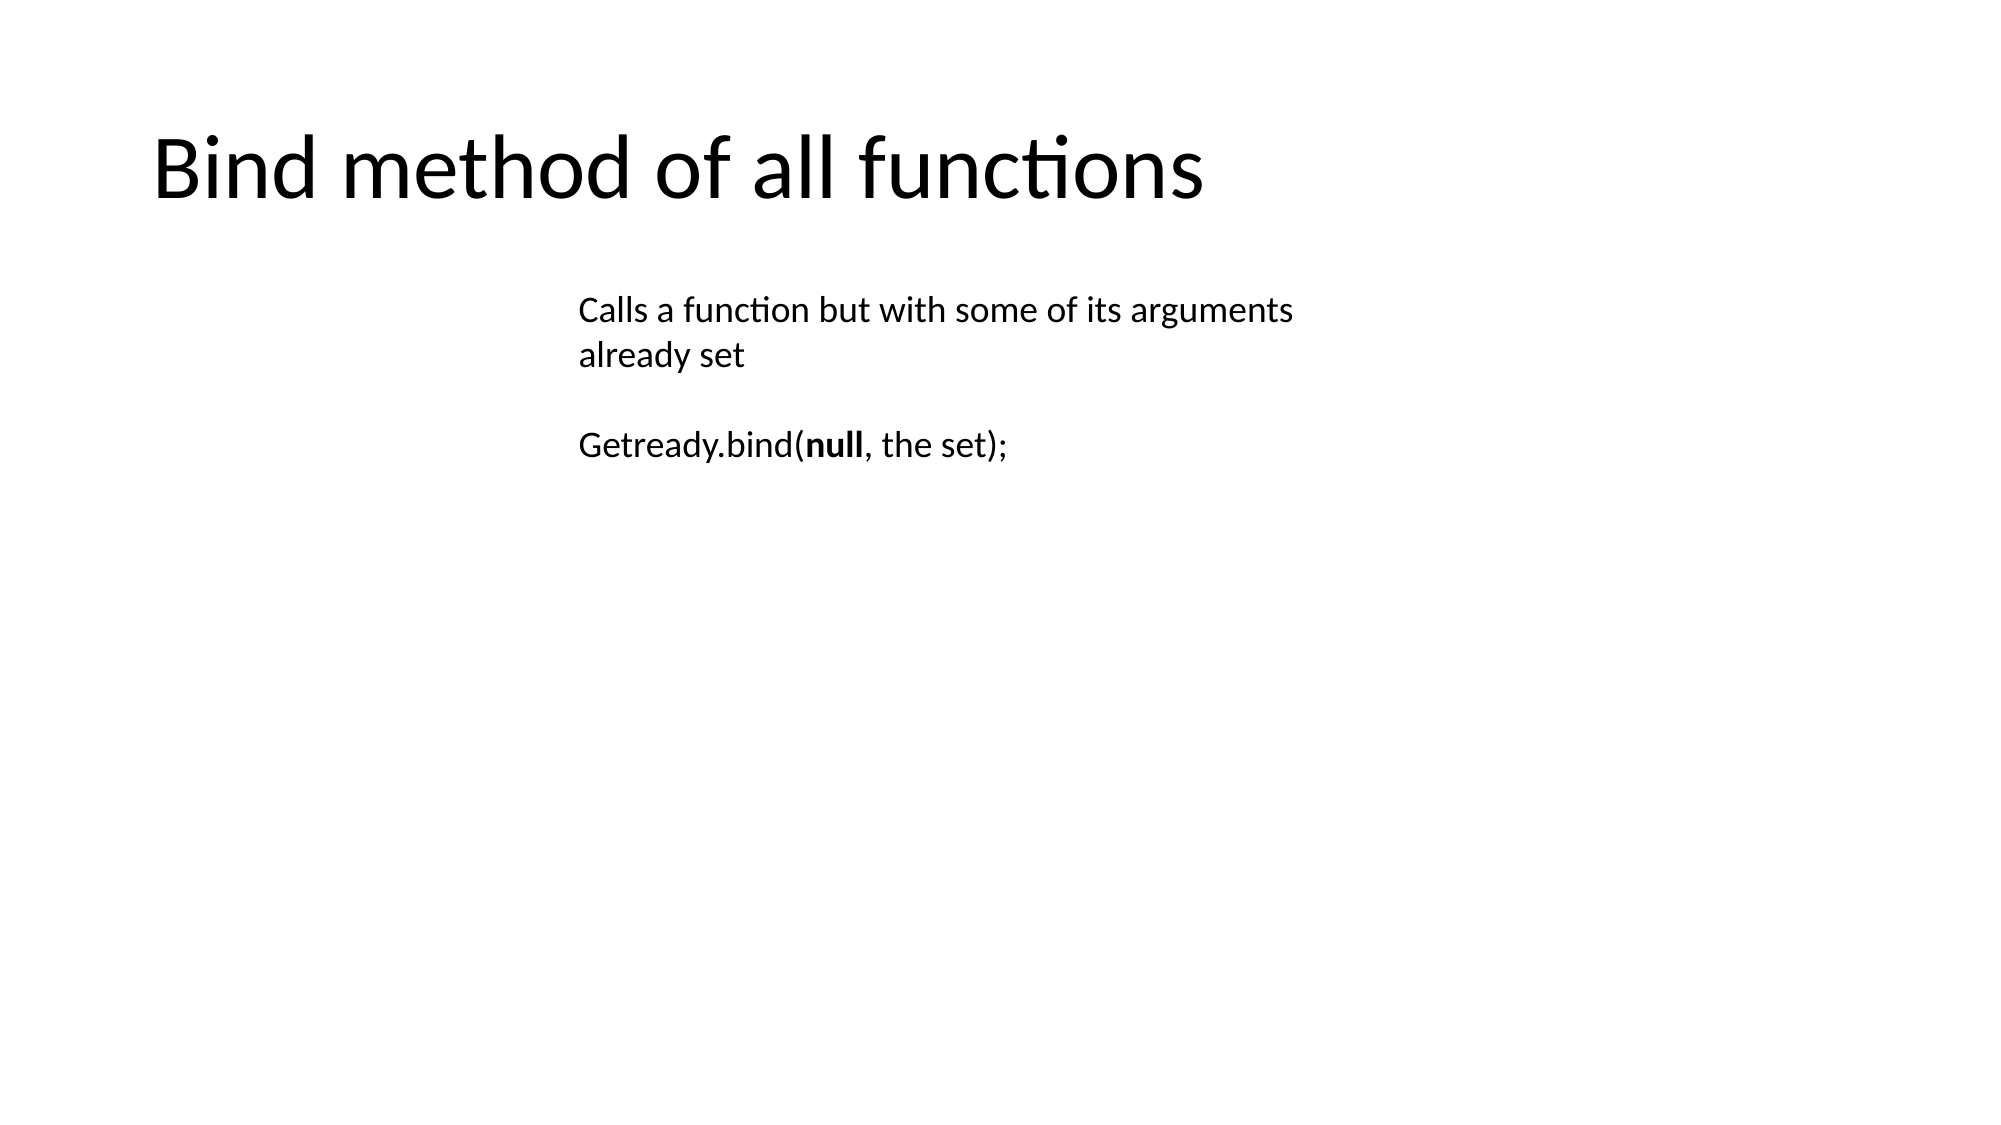

# Bind method of all functions
Calls a function but with some of its arguments already set

Getready.bind(null, the set);